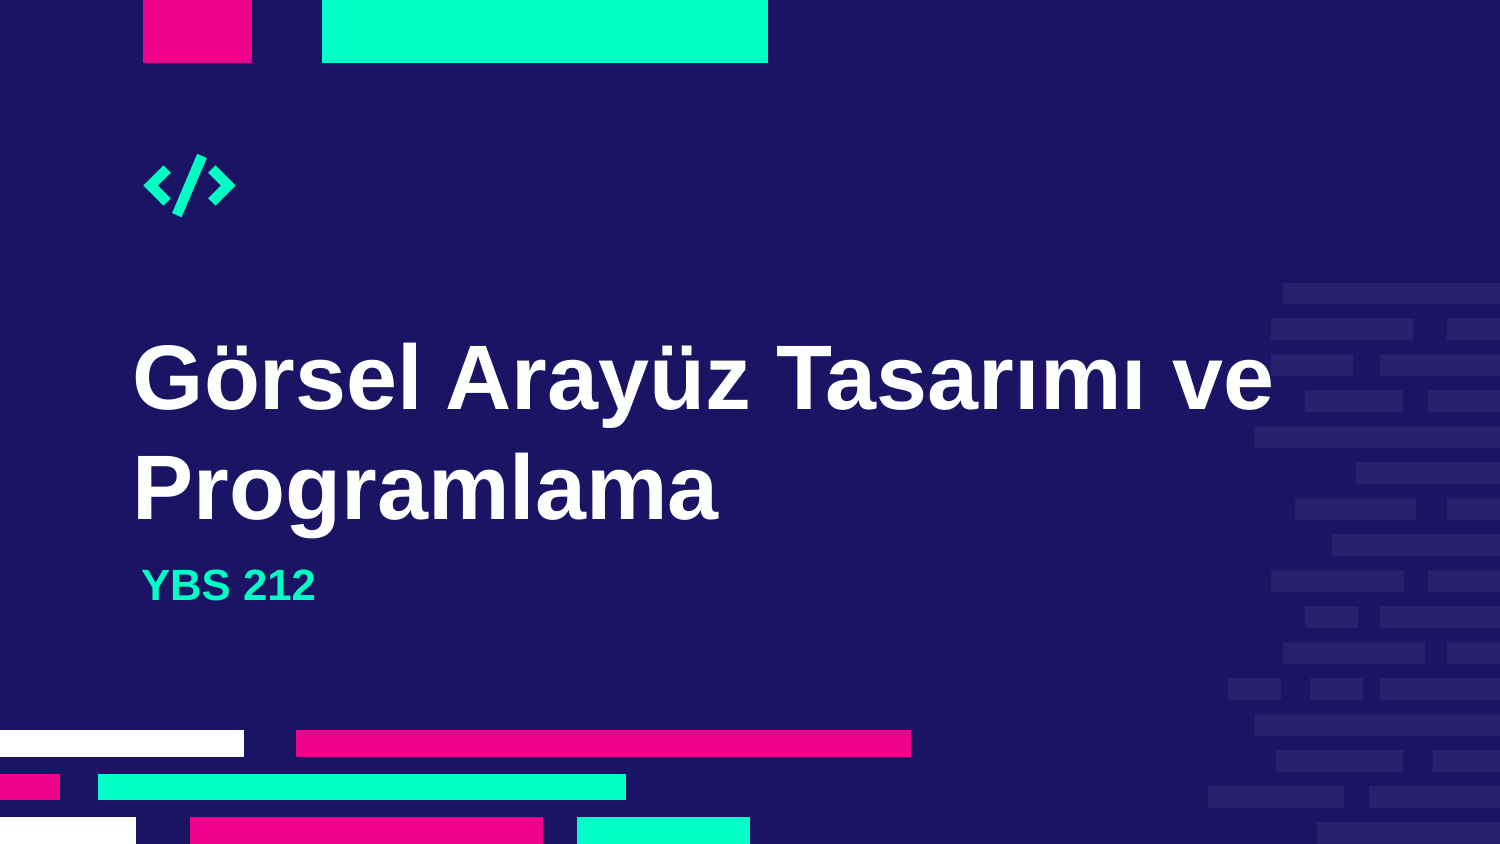

# Görsel Arayüz Tasarımı ve Programlama
YBS 212